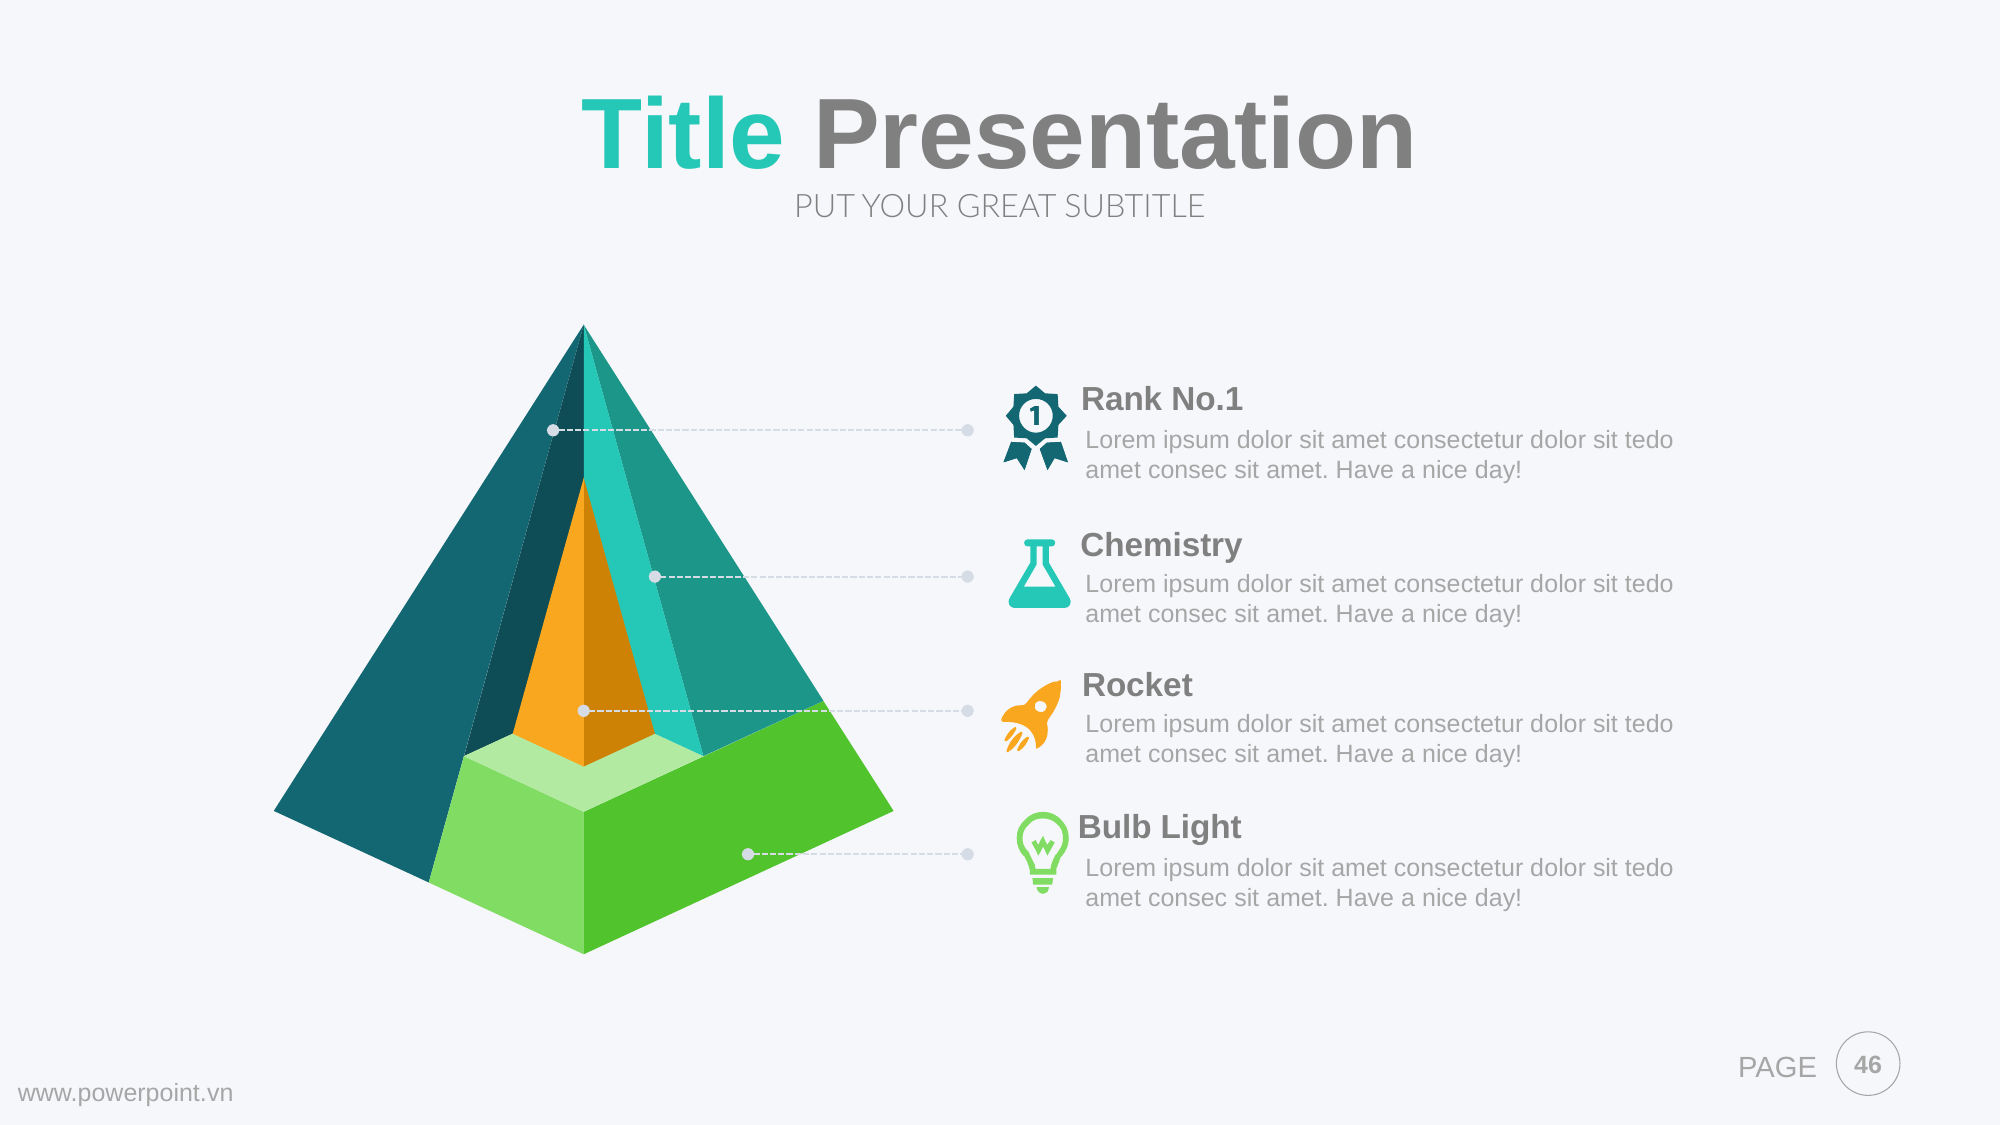

Title Presentation
PUT YOUR GREAT SUBTITLE

Rank No.1

Lorem ipsum dolor sit amet consectetur dolor sit tedo amet consec sit amet. Have a nice day!
Chemistry

Lorem ipsum dolor sit amet consectetur dolor sit tedo amet consec sit amet. Have a nice day!
Rocket

Lorem ipsum dolor sit amet consectetur dolor sit tedo amet consec sit amet. Have a nice day!
Bulb Light

Lorem ipsum dolor sit amet consectetur dolor sit tedo amet consec sit amet. Have a nice day!